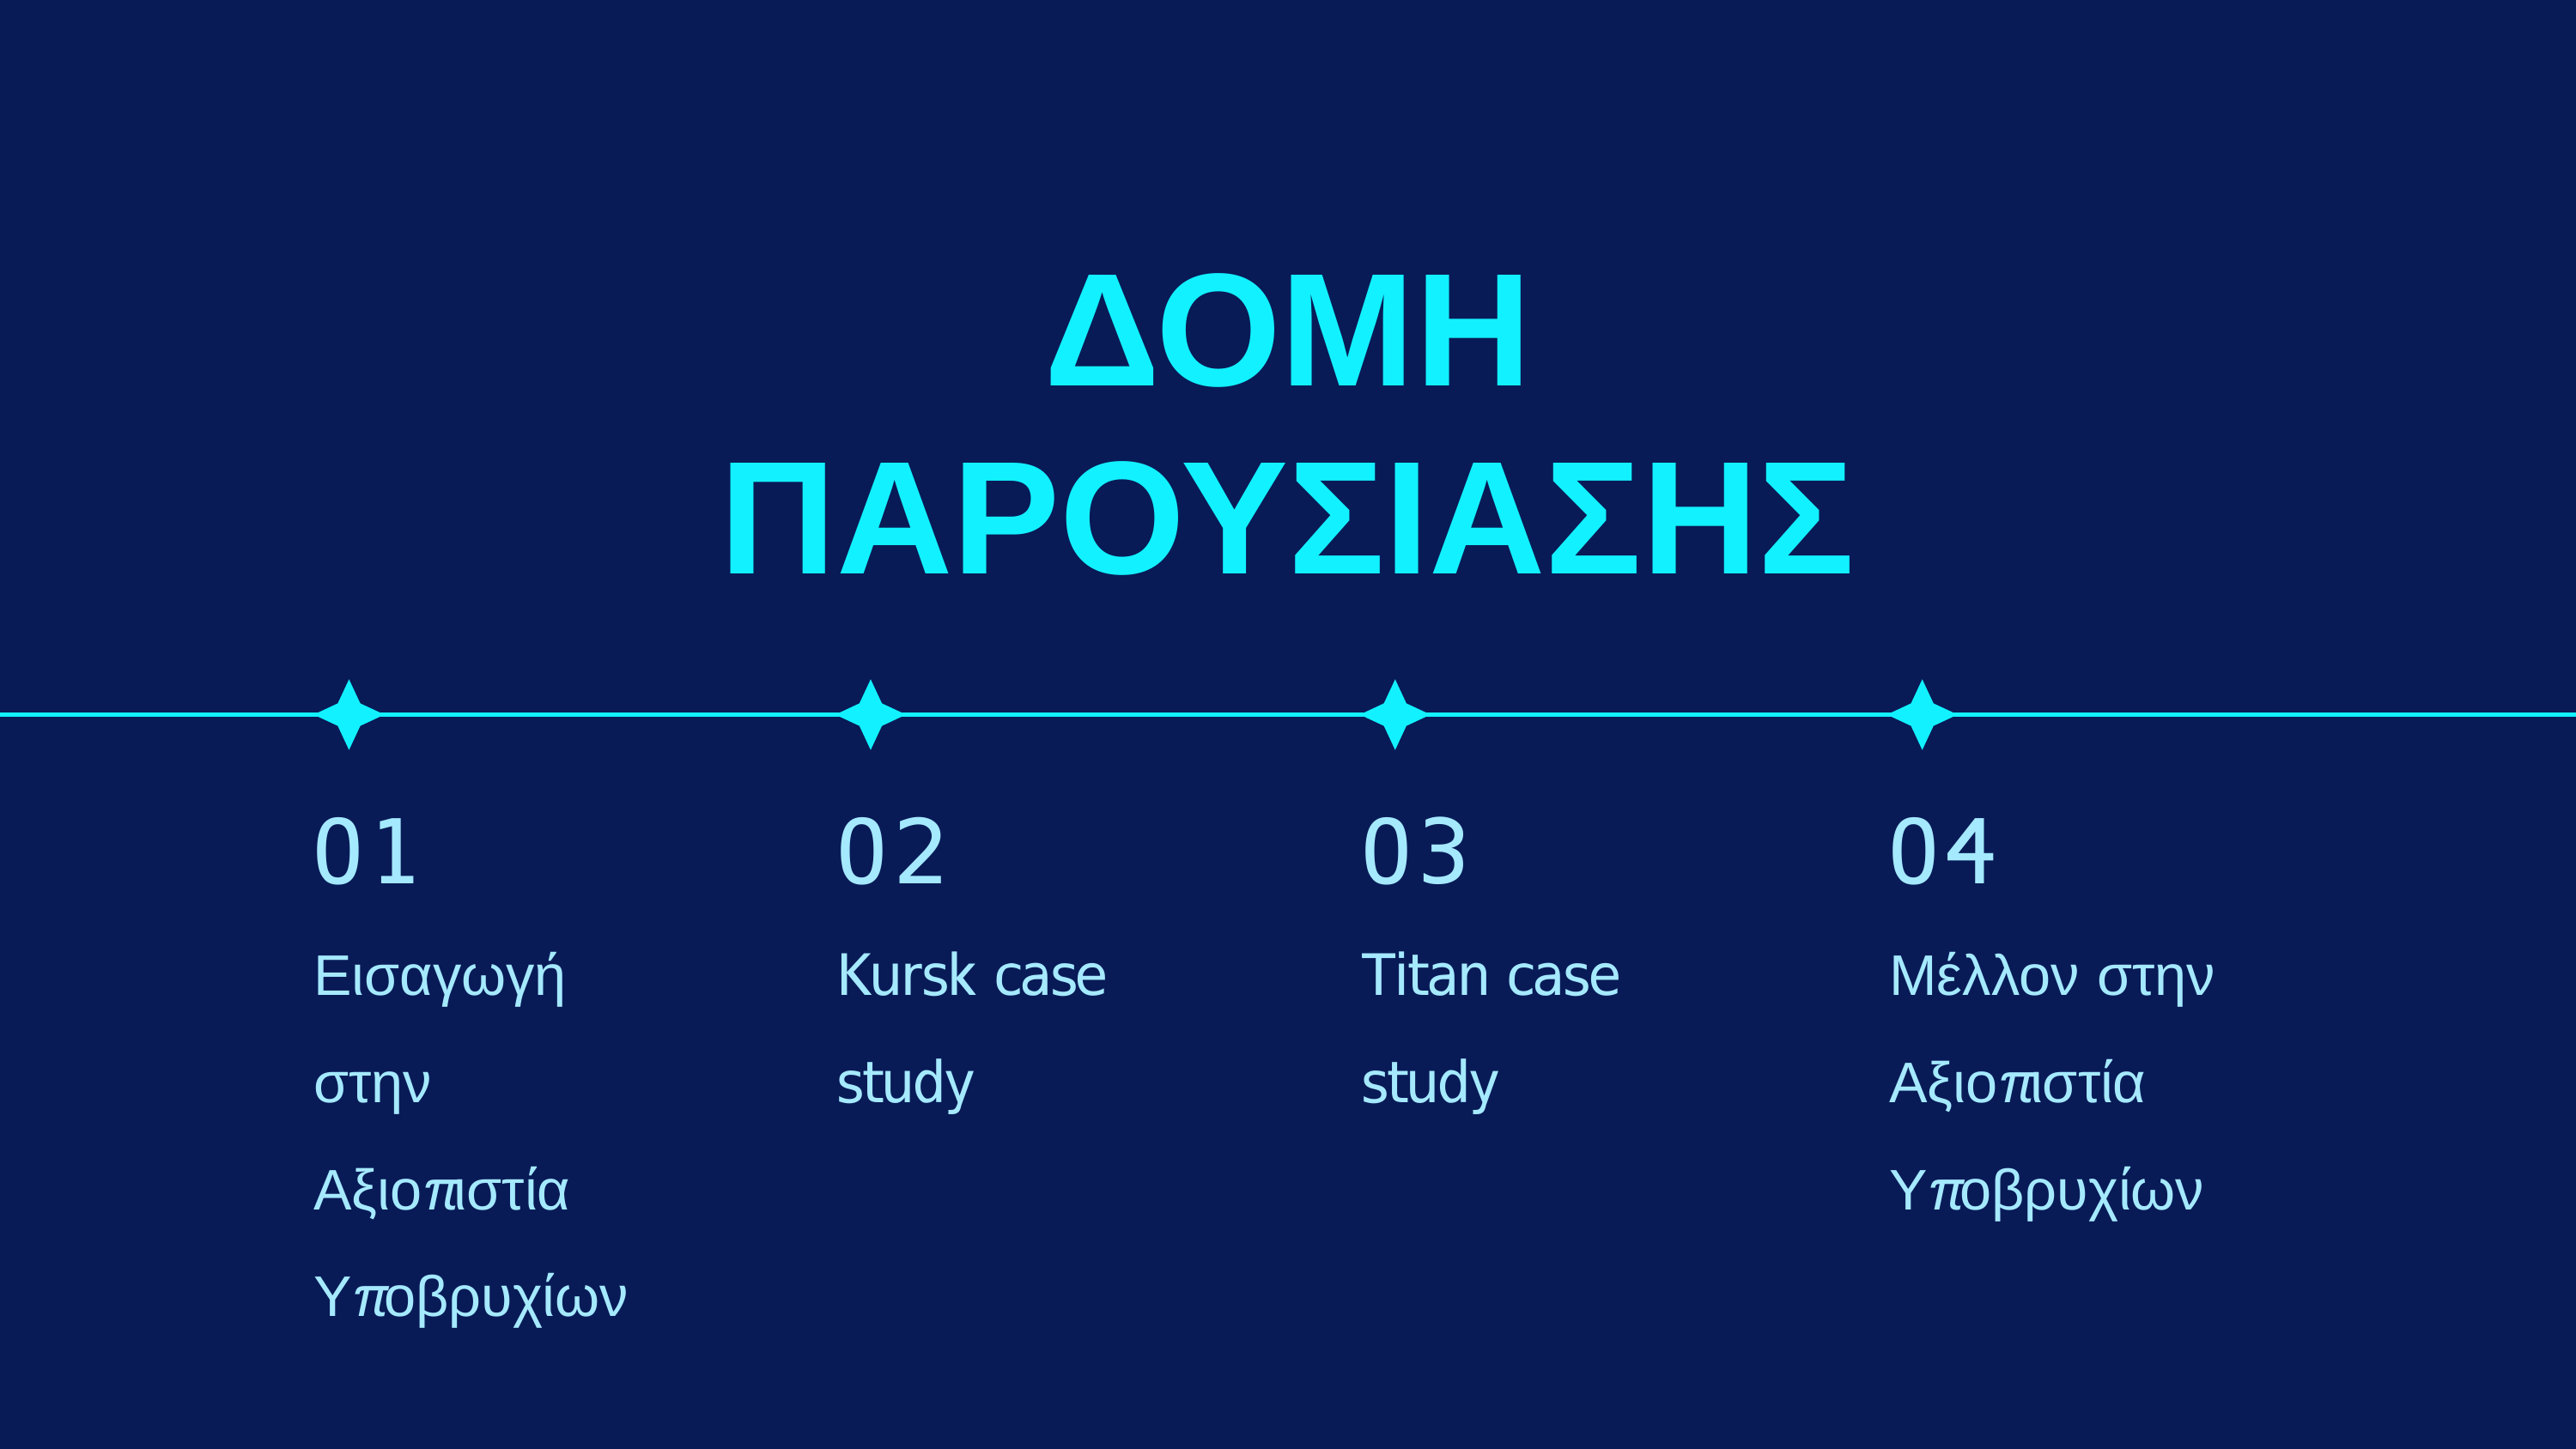

ΔΟΜΗ ΠΑΡΟΥΣΙΑΣΗΣ

01
02
03
04
Εισαγωγή στην Αξιοπιστία Υποβρυχίων
Kursk case study
Titan case study
Μέλλον στην Αξιοπιστία Υποβρυχίων